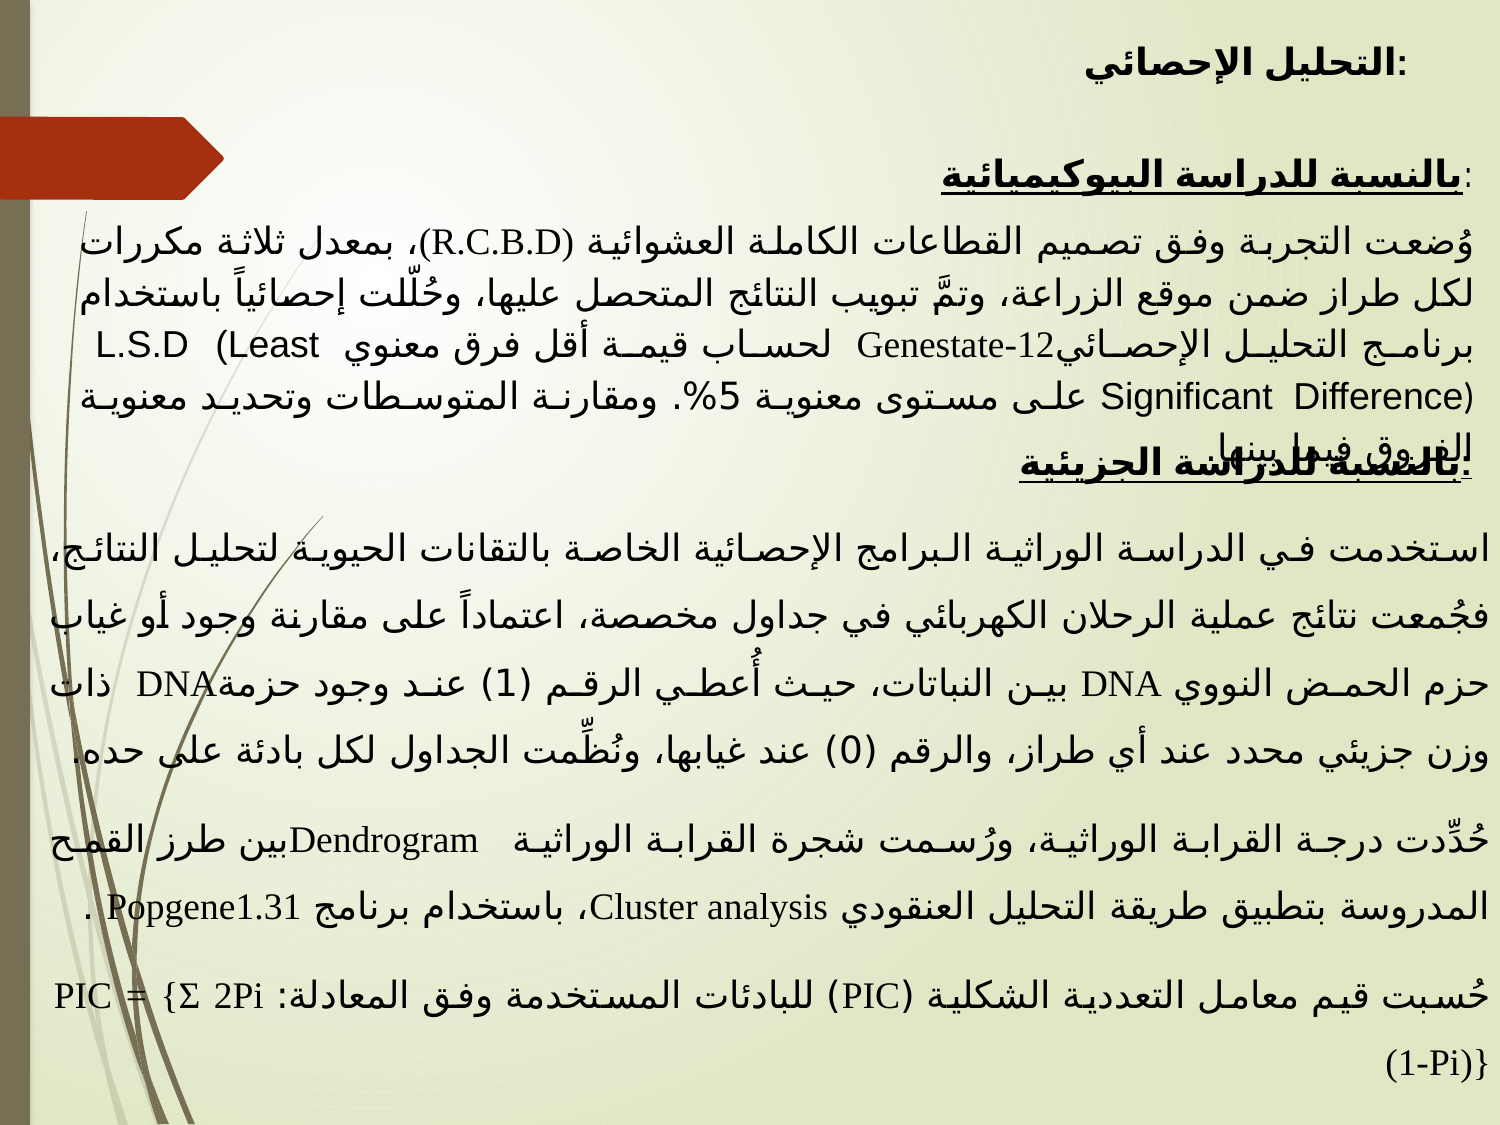

التحليل الإحصائي:
بالنسبة للدراسة البيوكيميائية:
وُضعت التجربة وفق تصميم القطاعات الكاملة العشوائية (R.C.B.D)، بمعدل ثلاثة مكررات لكل طراز ضمن موقع الزراعة، وتمَّ تبويب النتائج المتحصل عليها، وحُلّلت إحصائياً باستخدام برنامج التحليل الإحصائيGenestate-12  لحساب قيمة أقل فرق معنوي  L.S.D (Least Significant Difference) على مستوى معنوية 5%. ومقارنة المتوسطات وتحديد معنوية الفروق فيما بينها.
بالنسبة للدراسة الجزيئية:
استخدمت في الدراسة الوراثية البرامج الإحصائية الخاصة بالتقانات الحيوية لتحليل النتائج، فجُمعت نتائج عملية الرحلان الكهربائي في جداول مخصصة، اعتماداً على مقارنة وجود أو غياب حزم الحمض النووي DNA بين النباتات، حيث أُعطي الرقم (1) عند وجود حزمةDNA  ذات وزن جزيئي محدد عند أي طراز، والرقم (0) عند غيابها، ونُظِّمت الجداول لكل بادئة على حده.
حُدِّدت درجة القرابة الوراثية، ورُسمت شجرة القرابة الوراثية  Dendrogramبين طرز القمح المدروسة بتطبيق طريقة التحليل العنقودي Cluster analysis، باستخدام برنامج Popgene1.31 .
حُسبت قيم معامل التعددية الشكلية (PIC) للبادئات المستخدمة وفق المعادلة: PIC = {Σ 2Pi (1-Pi)}
حيث Pi تكرارية الحزم الناتجة عن استخدام البادئ من جميع العينات المدروسة